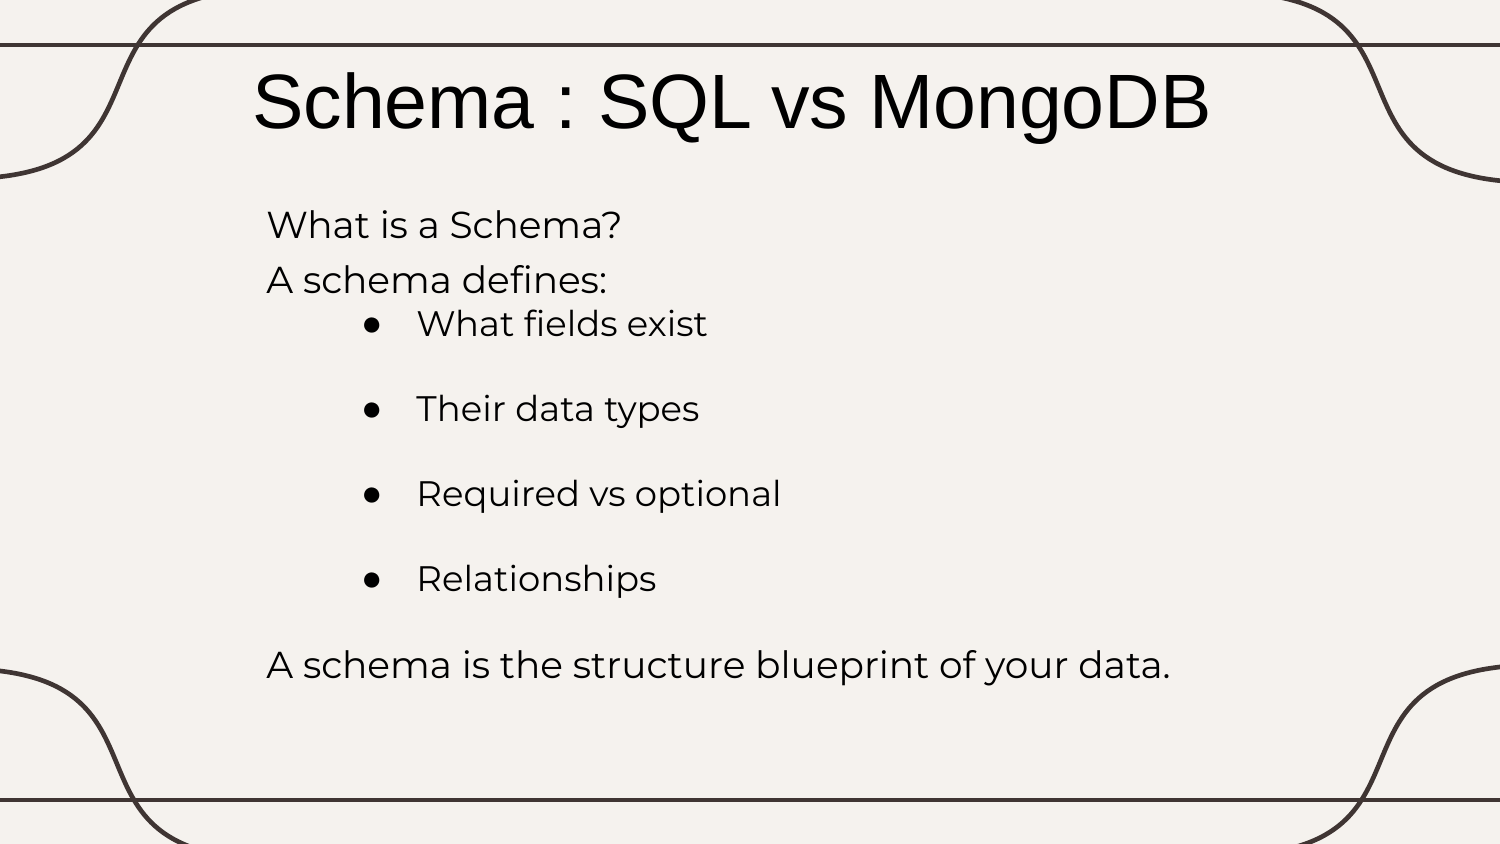

# Schema : SQL vs MongoDB
What is a Schema?

A schema defines:
What fields exist
Their data types
Required vs optional
Relationships
A schema is the structure blueprint of your data.